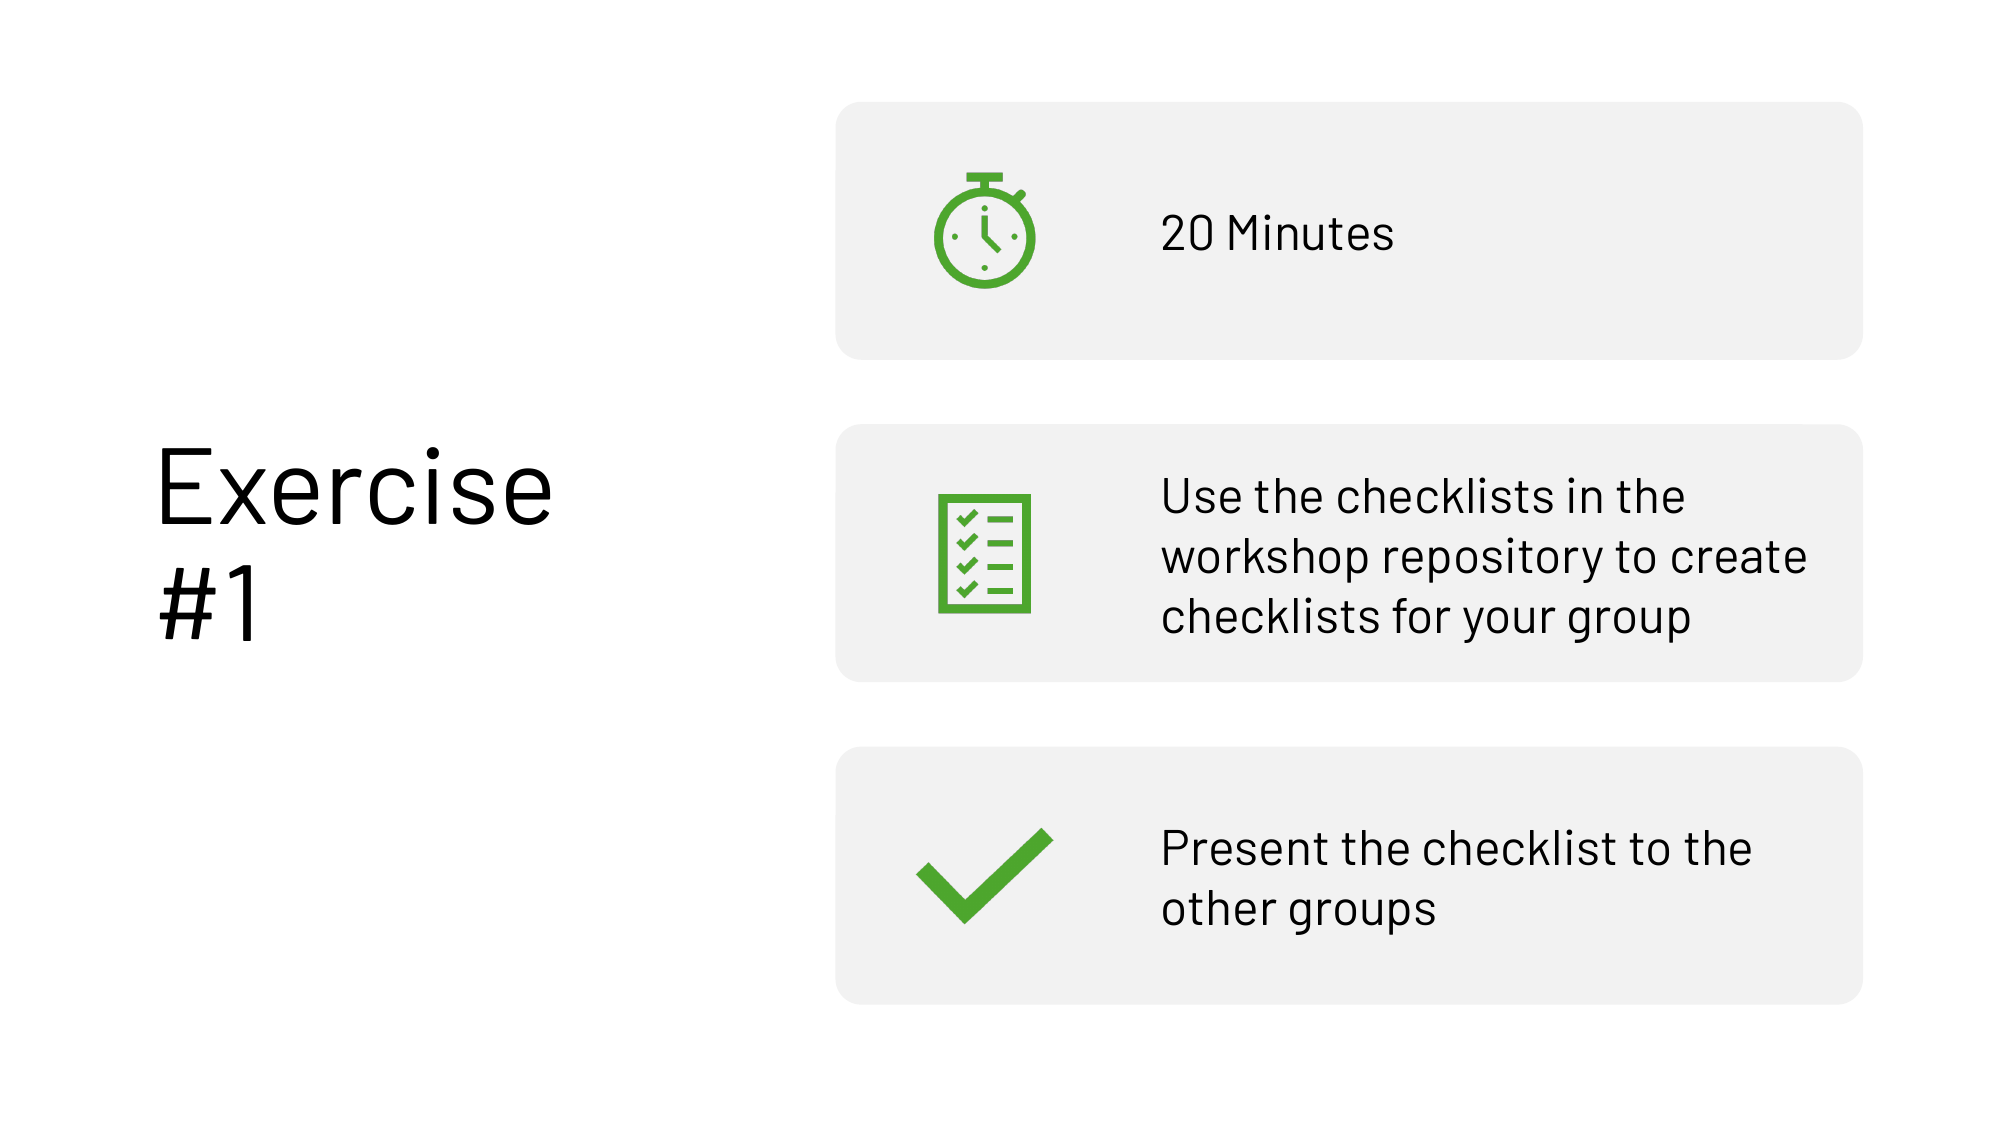

# Exercise #1
20 Minutes
Use the checklists in the workshop repository to create checklists for your group
Present the checklist to the other groups